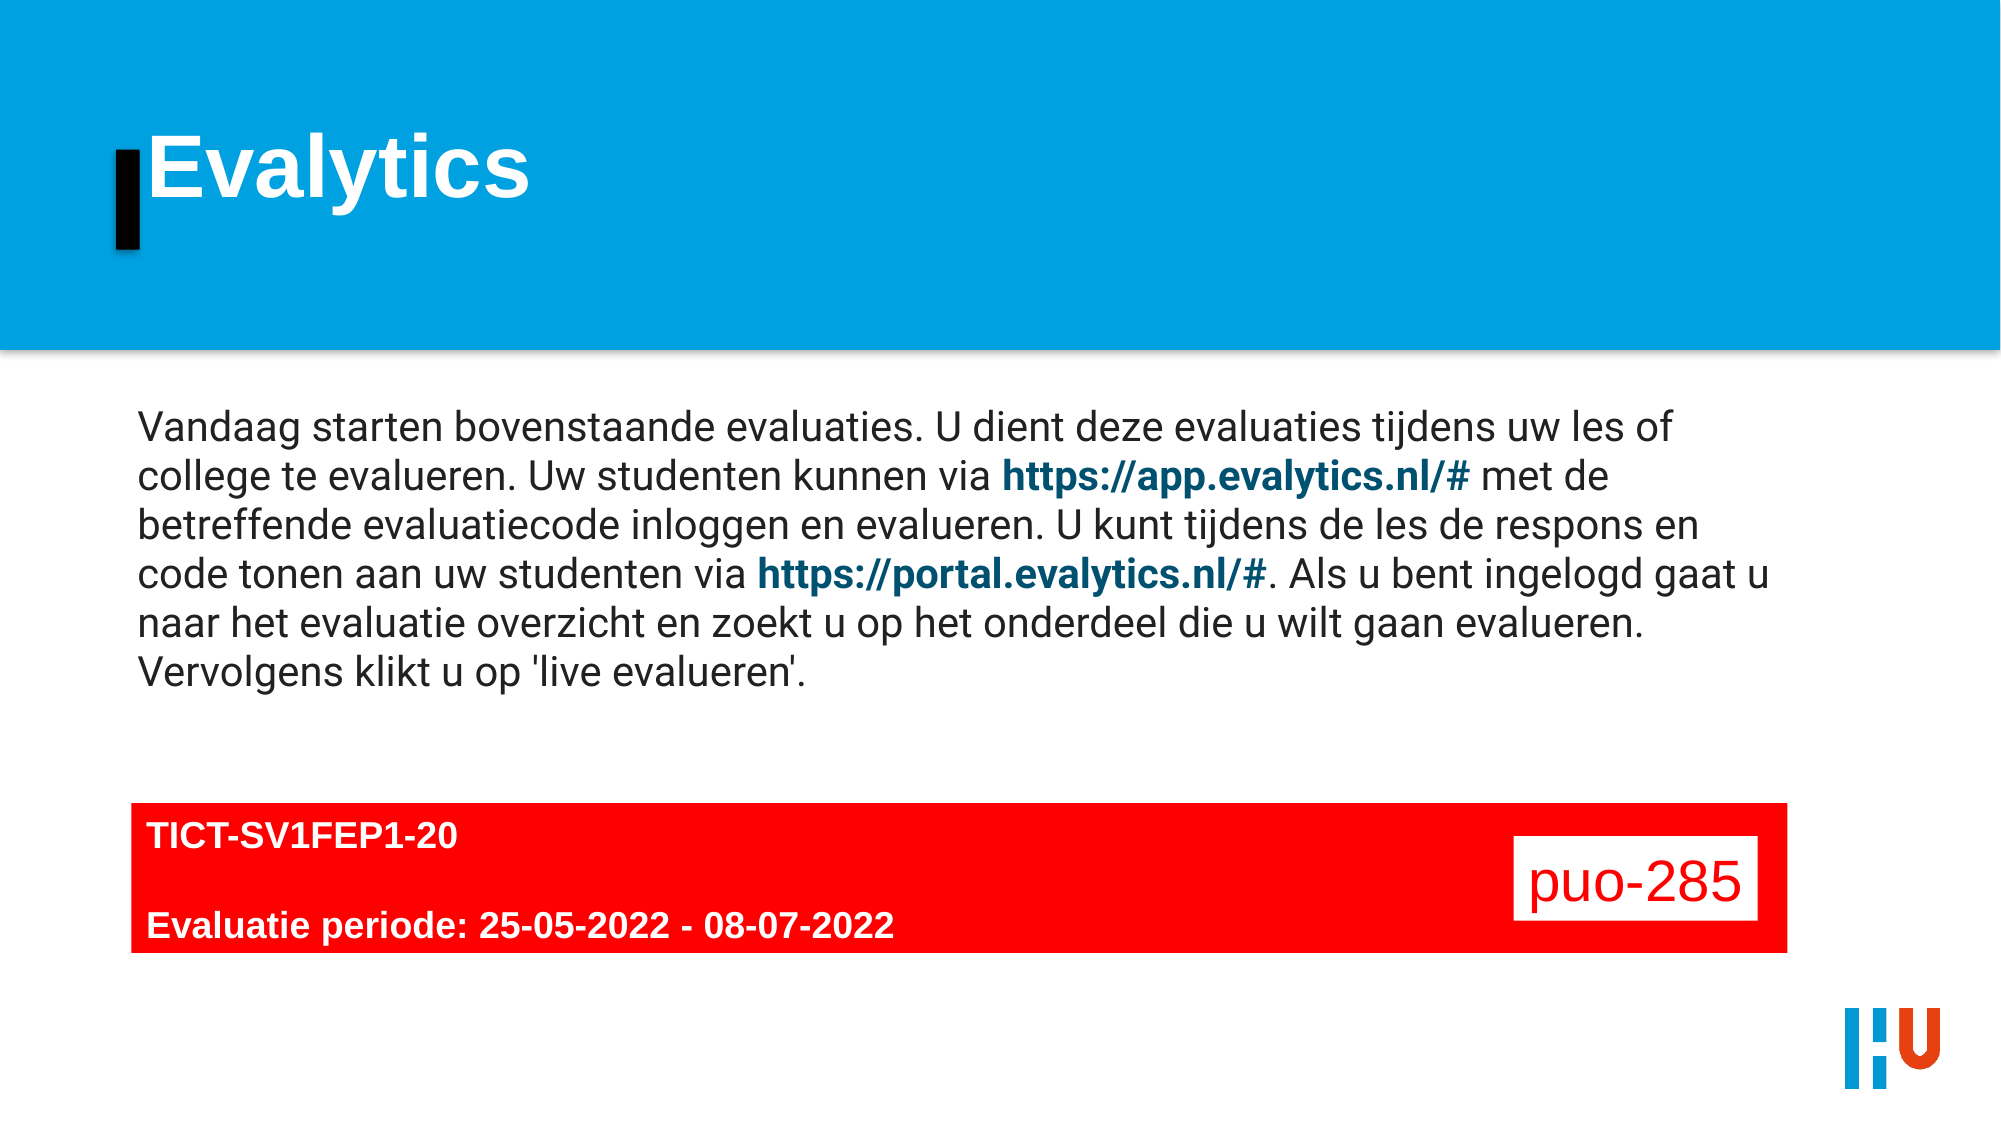

# Evalytics
| Vandaag starten bovenstaande evaluaties. U dient deze evaluaties tijdens uw les of college te evalueren. Uw studenten kunnen via https://app.evalytics.nl/# met de betreffende evaluatiecode inloggen en evalueren. U kunt tijdens de les de respons en code tonen aan uw studenten via https://portal.evalytics.nl/#. Als u bent ingelogd gaat u naar het evaluatie overzicht en zoekt u op het onderdeel die u wilt gaan evalueren. Vervolgens klikt u op 'live evalueren'. |
| --- |
TICT-SV1FEP1-20

Evaluatie periode: 25-05-2022 - 08-07-2022
puo-285